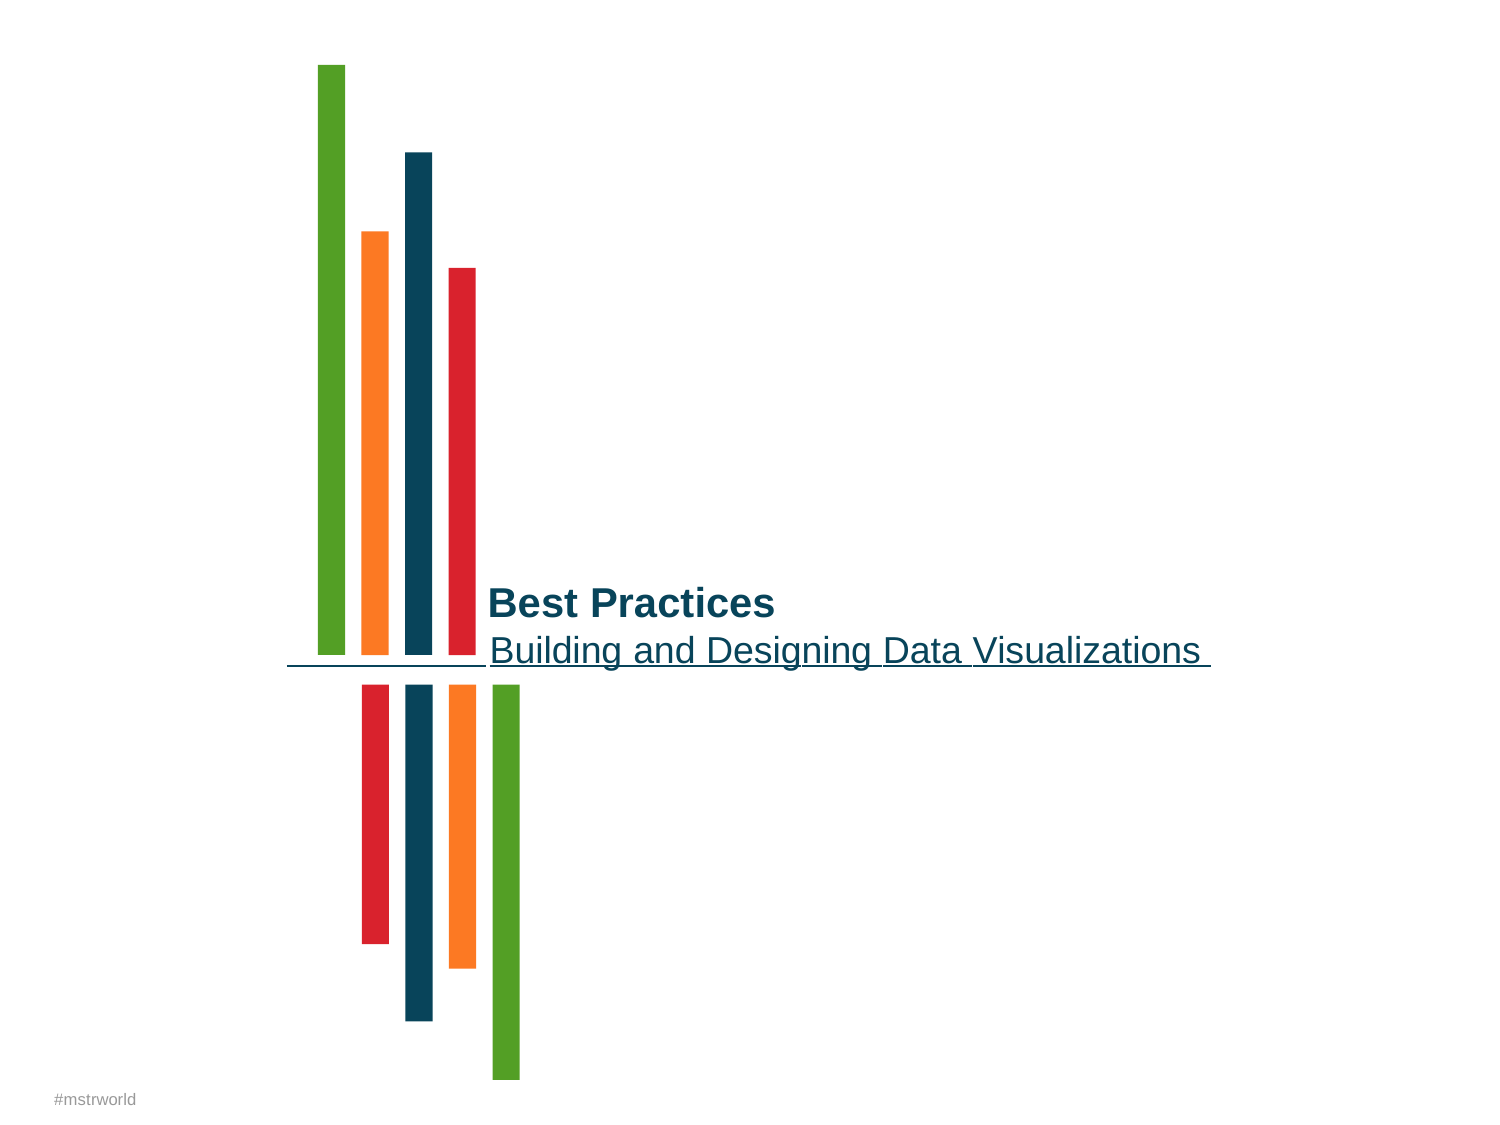

Best Practices
                   Building and Designing Data Visualizations

#mstrworld